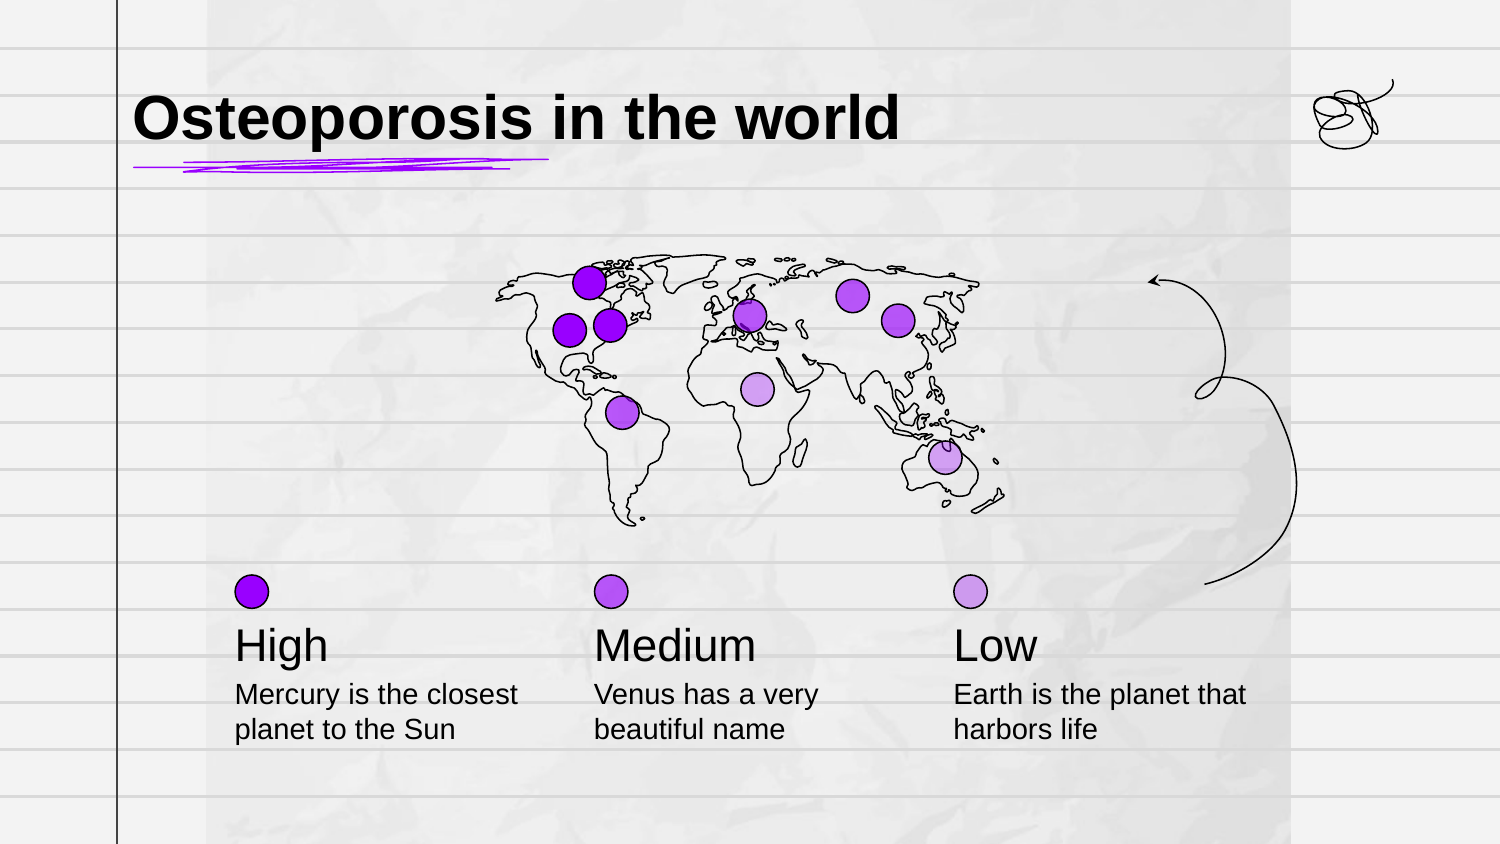

# Osteoporosis in the world

High
Medium
Low
Mercury is the closest planet to the Sun
Venus has a very beautiful name
Earth is the planet that harbors life